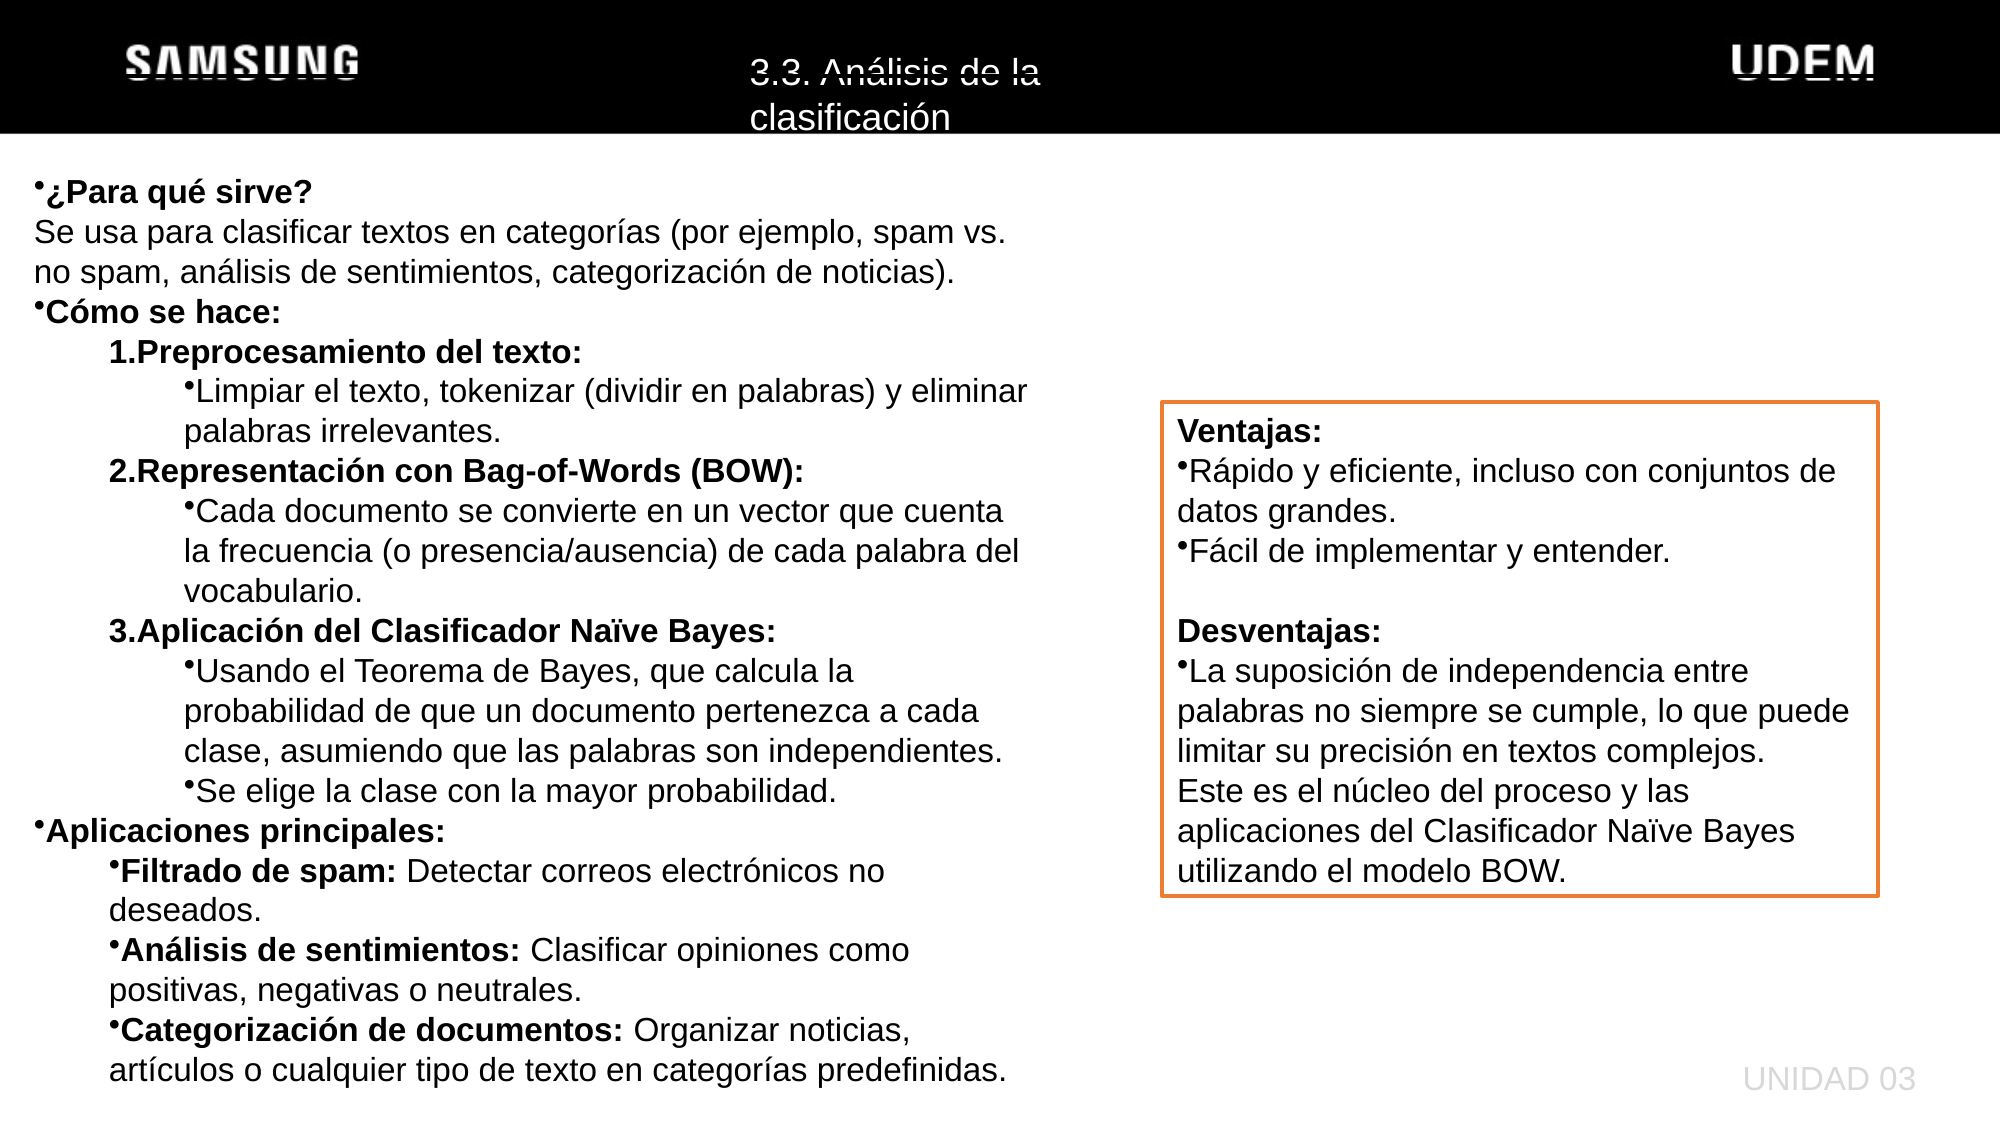

3.3. Análisis de la clasificación

¿Para qué sirve?
Se usa para clasificar textos en categorías (por ejemplo, spam vs. no spam, análisis de sentimientos, categorización de noticias).
Cómo se hace:
Preprocesamiento del texto:
Limpiar el texto, tokenizar (dividir en palabras) y eliminar palabras irrelevantes.
Representación con Bag-of-Words (BOW):
Cada documento se convierte en un vector que cuenta la frecuencia (o presencia/ausencia) de cada palabra del vocabulario.
Aplicación del Clasificador Naïve Bayes:
Usando el Teorema de Bayes, que calcula la probabilidad de que un documento pertenezca a cada clase, asumiendo que las palabras son independientes.
Se elige la clase con la mayor probabilidad.
Aplicaciones principales:
Filtrado de spam: Detectar correos electrónicos no deseados.
Análisis de sentimientos: Clasificar opiniones como positivas, negativas o neutrales.
Categorización de documentos: Organizar noticias, artículos o cualquier tipo de texto en categorías predefinidas.

Ventajas:
Rápido y eficiente, incluso con conjuntos de datos grandes.
Fácil de implementar y entender.

Desventajas:
La suposición de independencia entre palabras no siempre se cumple, lo que puede limitar su precisión en textos complejos.
Este es el núcleo del proceso y las aplicaciones del Clasificador Naïve Bayes utilizando el modelo BOW.
UNIDAD 03